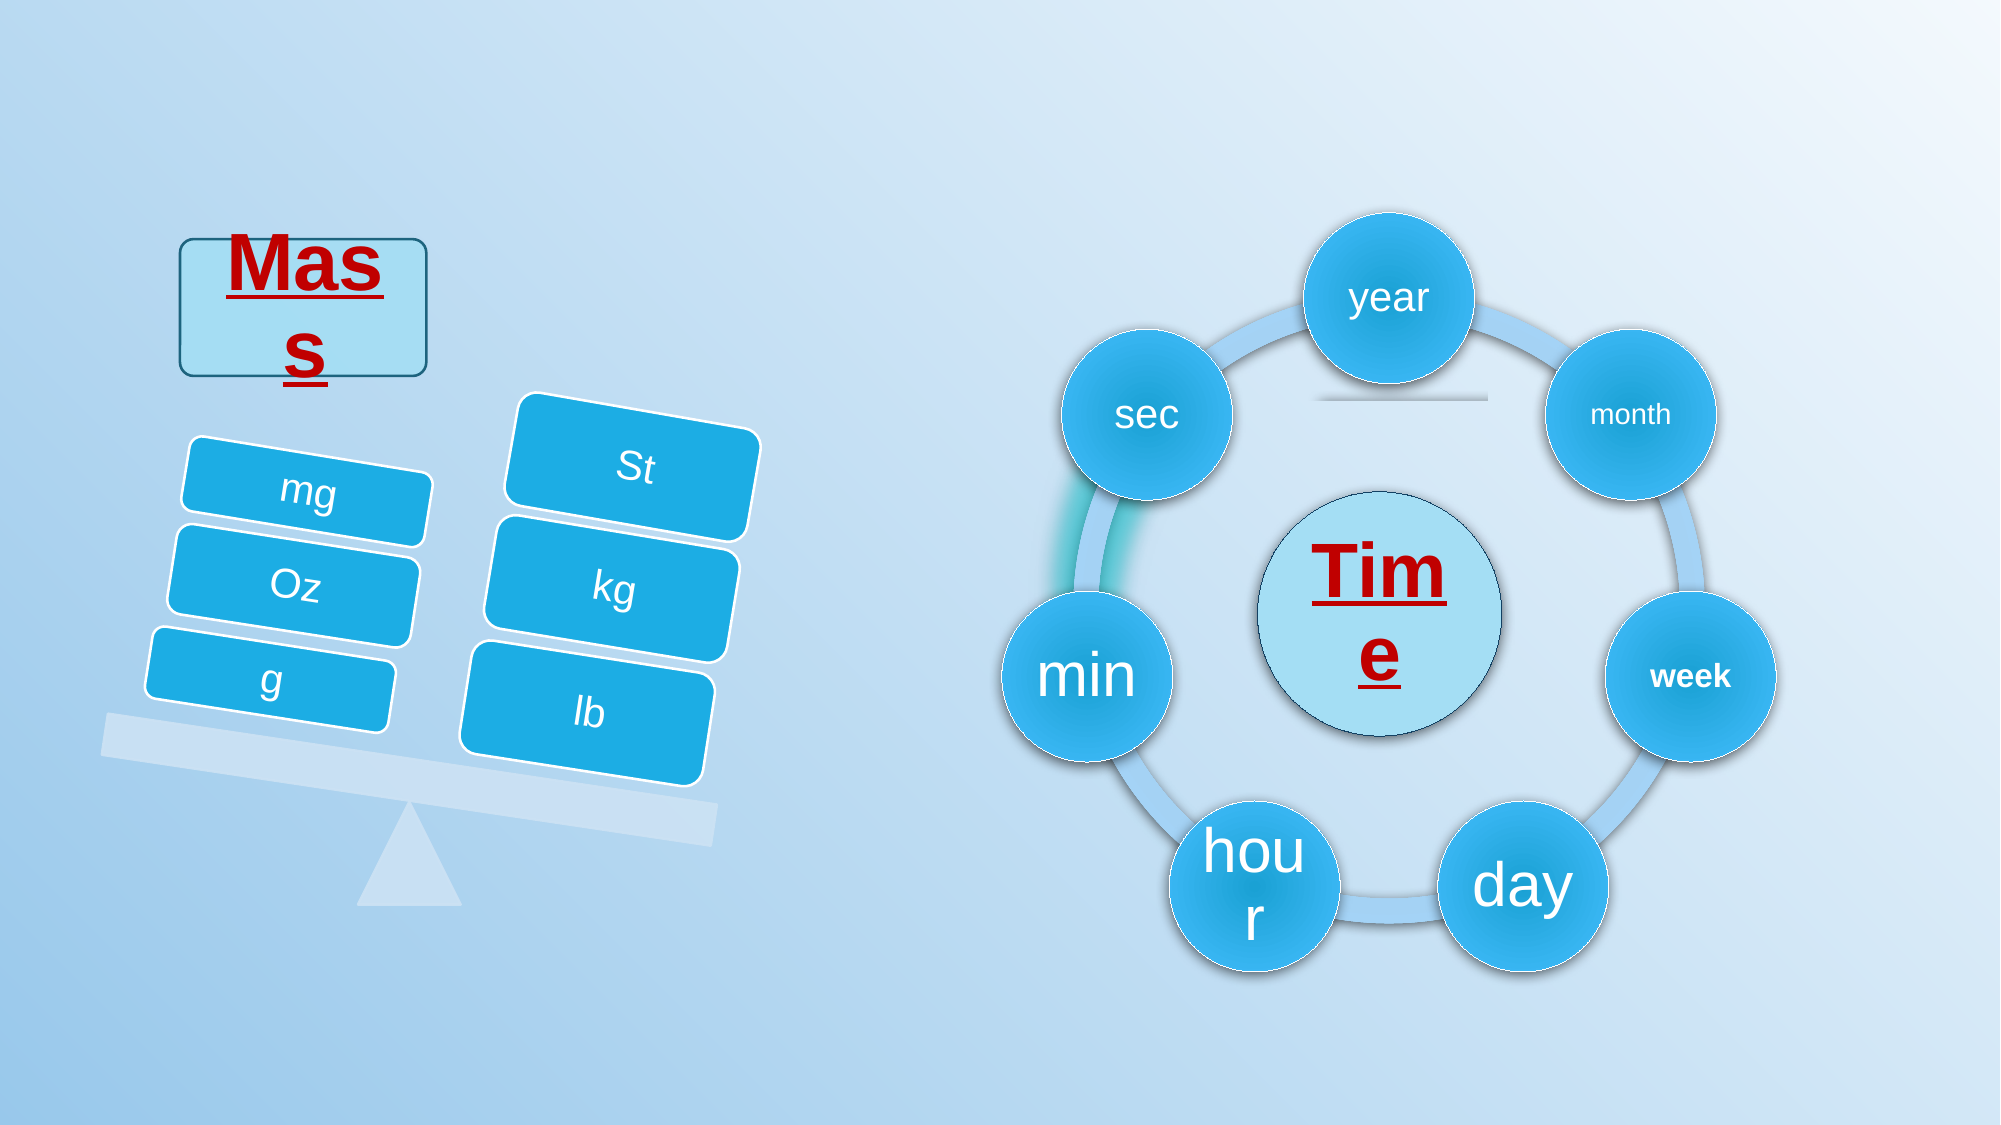

Time
year
month
week
day
hour
min
sec

Mass
lb
kg
St
g
Oz
mg